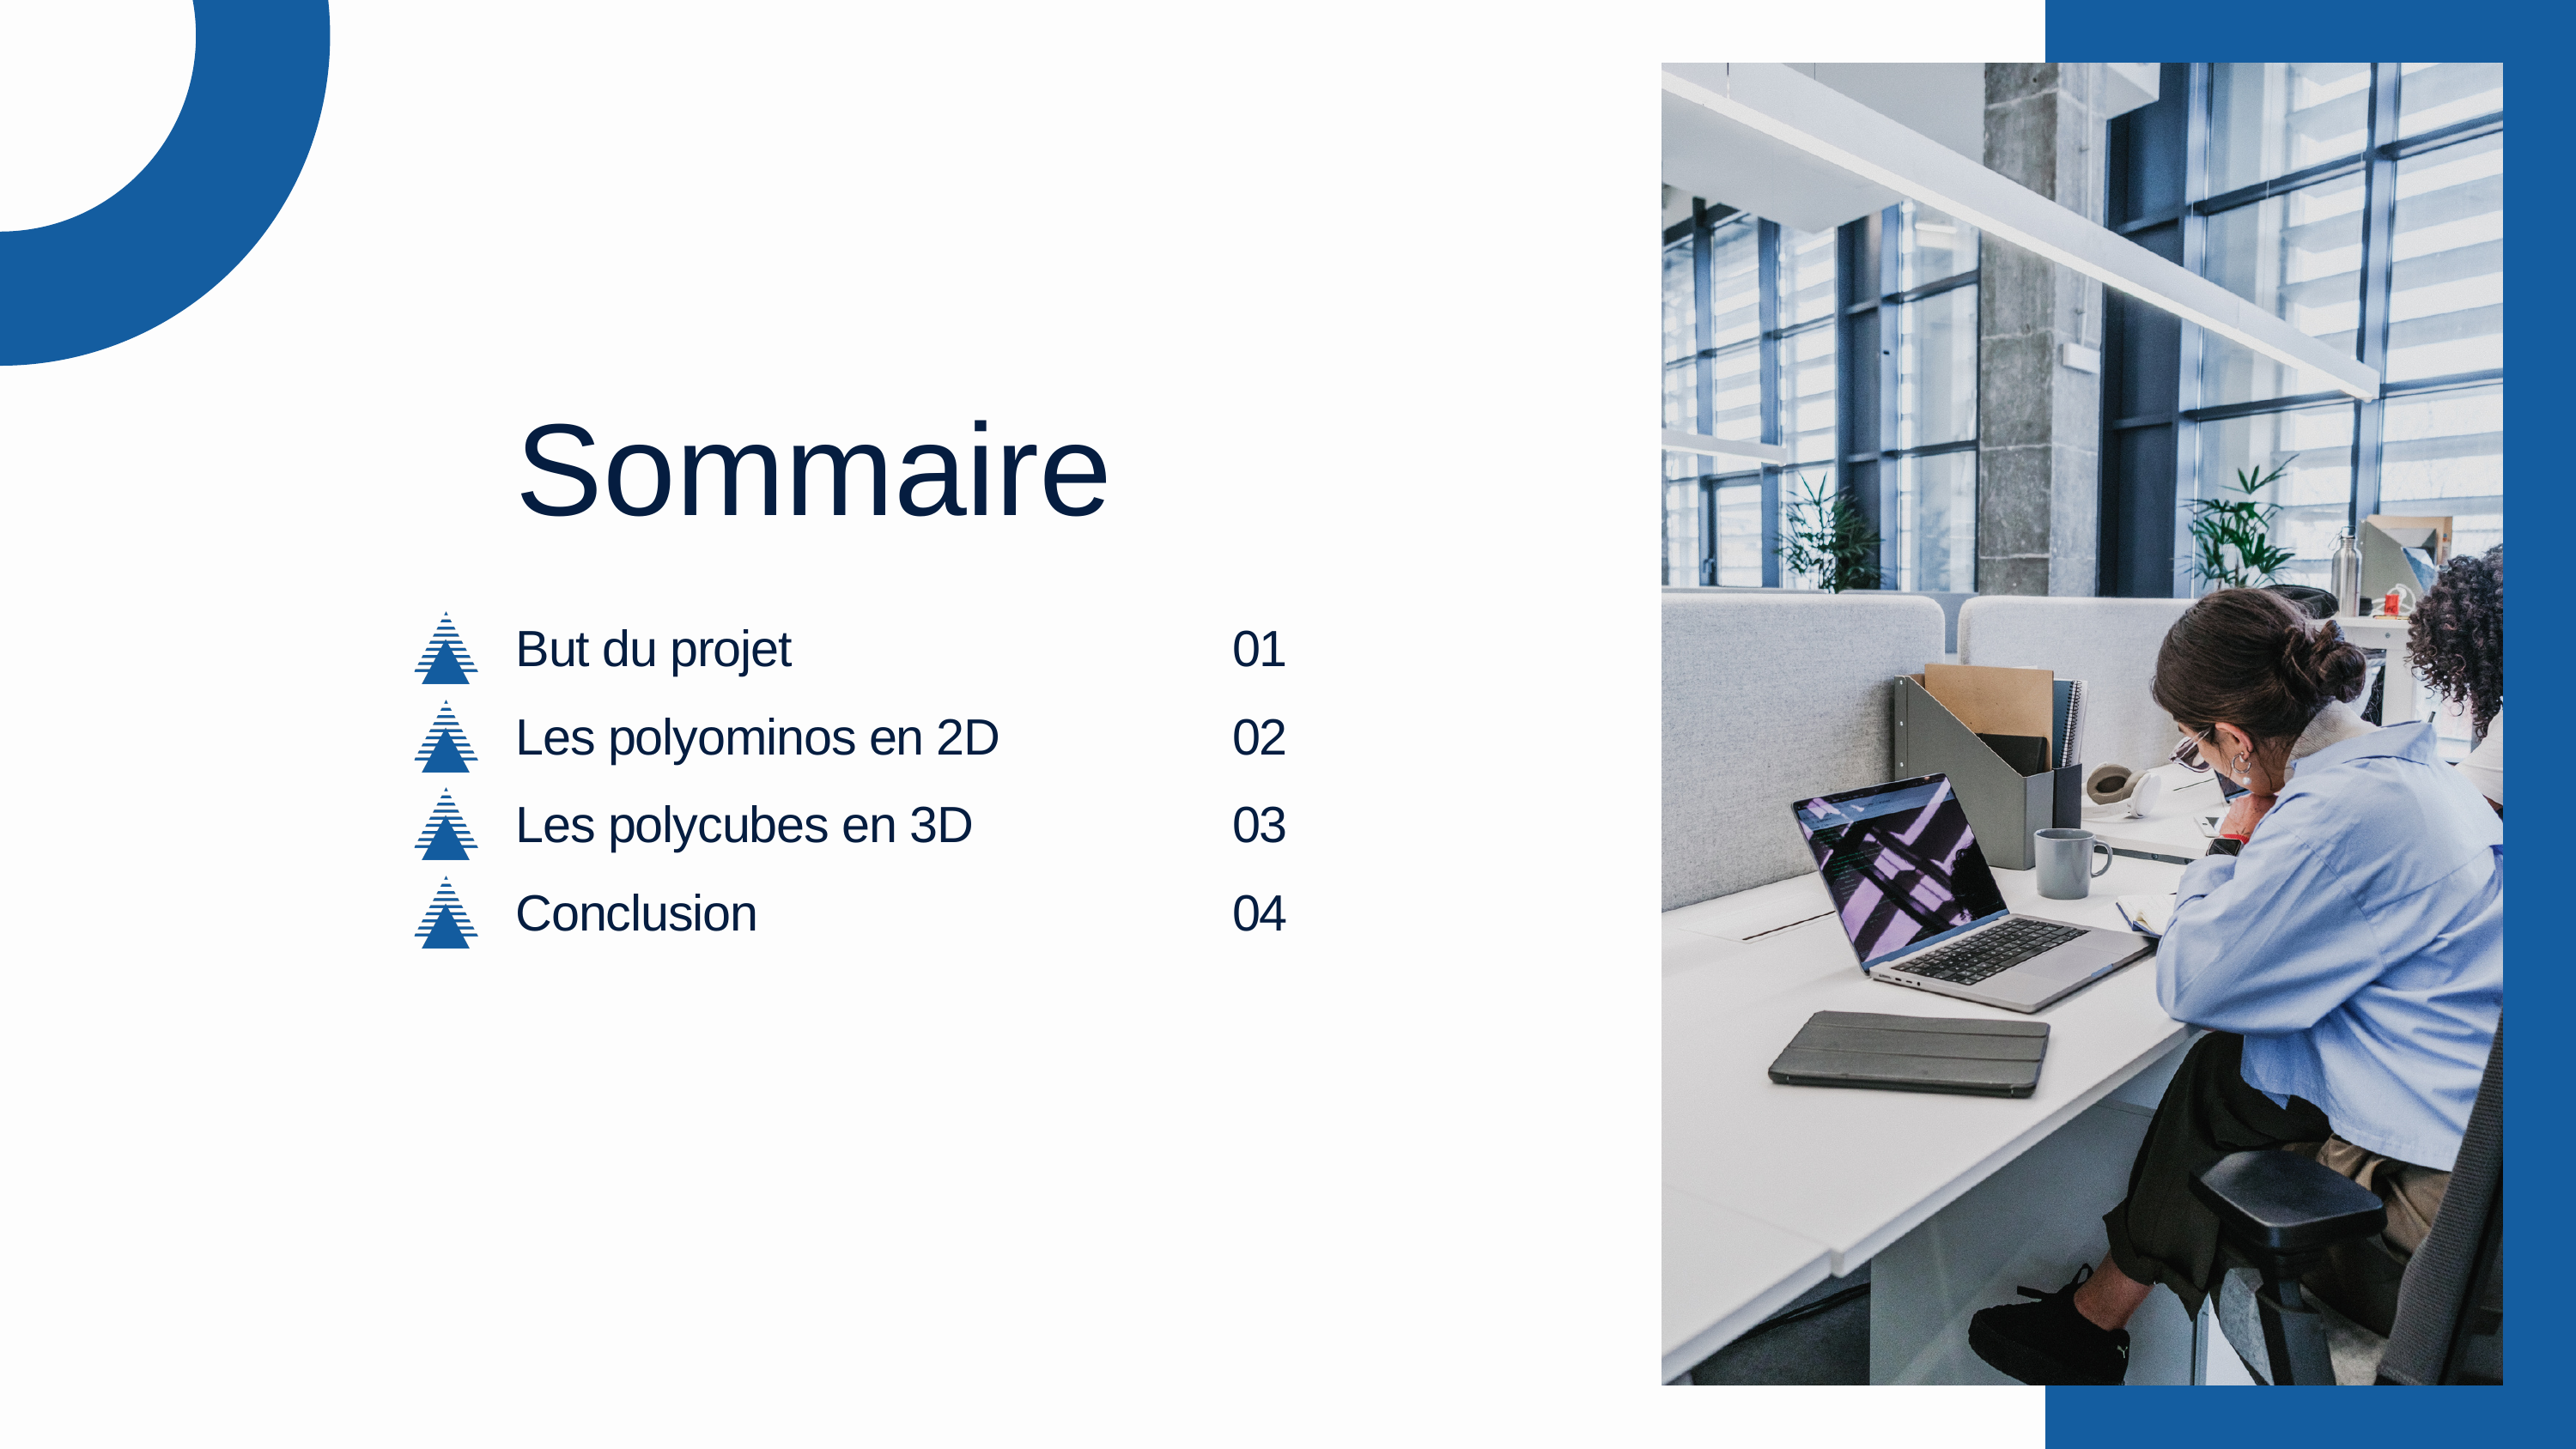

Sommaire
But du projet
01

Les polyominos en 2D
02

Les polycubes en 3D
03

Conclusion
04